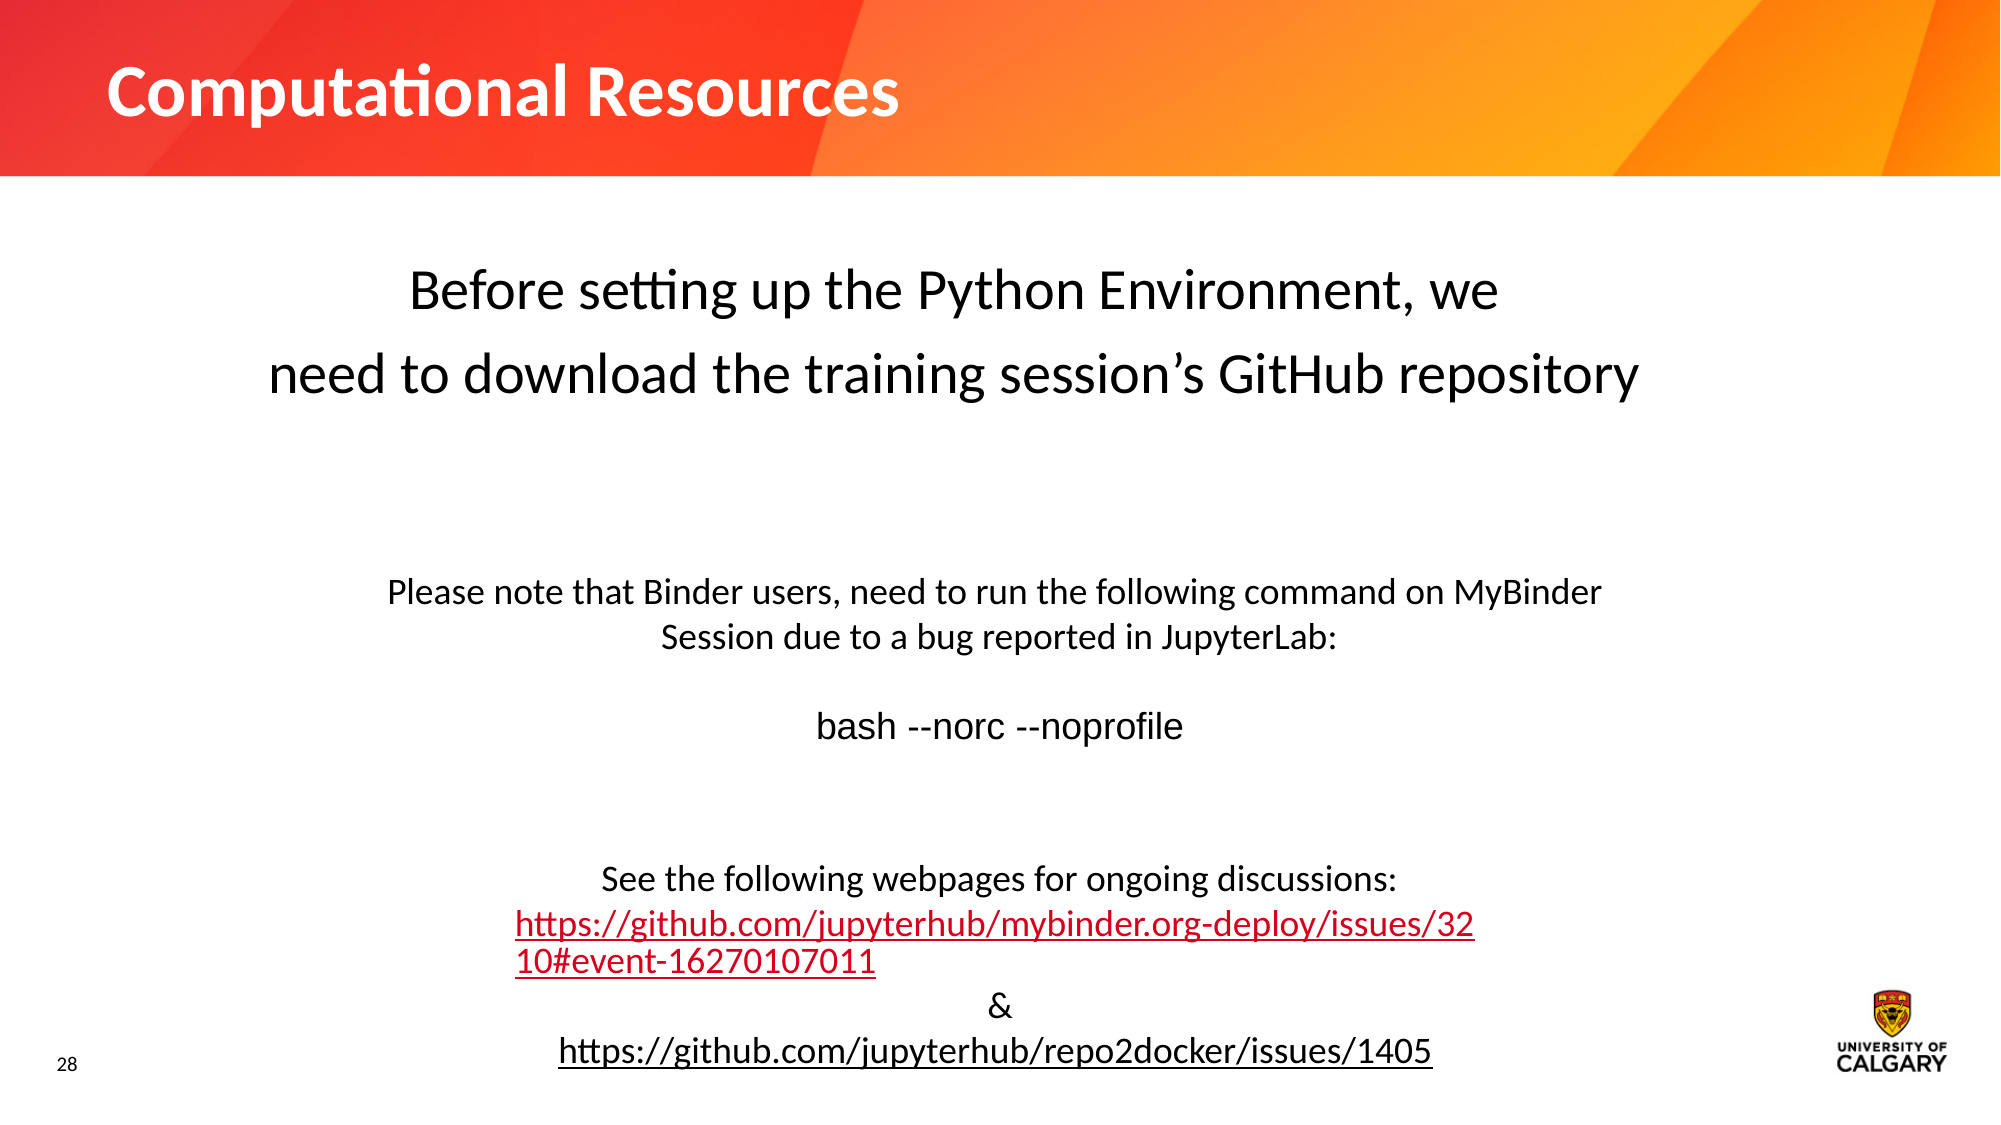

# Computational Resources
Before setting up the Python Environment, we
need to download the training session’s GitHub repository
Please note that Binder users, need to run the following command on MyBinder
Session due to a bug reported in JupyterLab:

bash --norc --noprofile
See the following webpages for ongoing discussions:
https://github.com/jupyterhub/mybinder.org-deploy/issues/3210#event-16270107011
&
https://github.com/jupyterhub/repo2docker/issues/1405
28